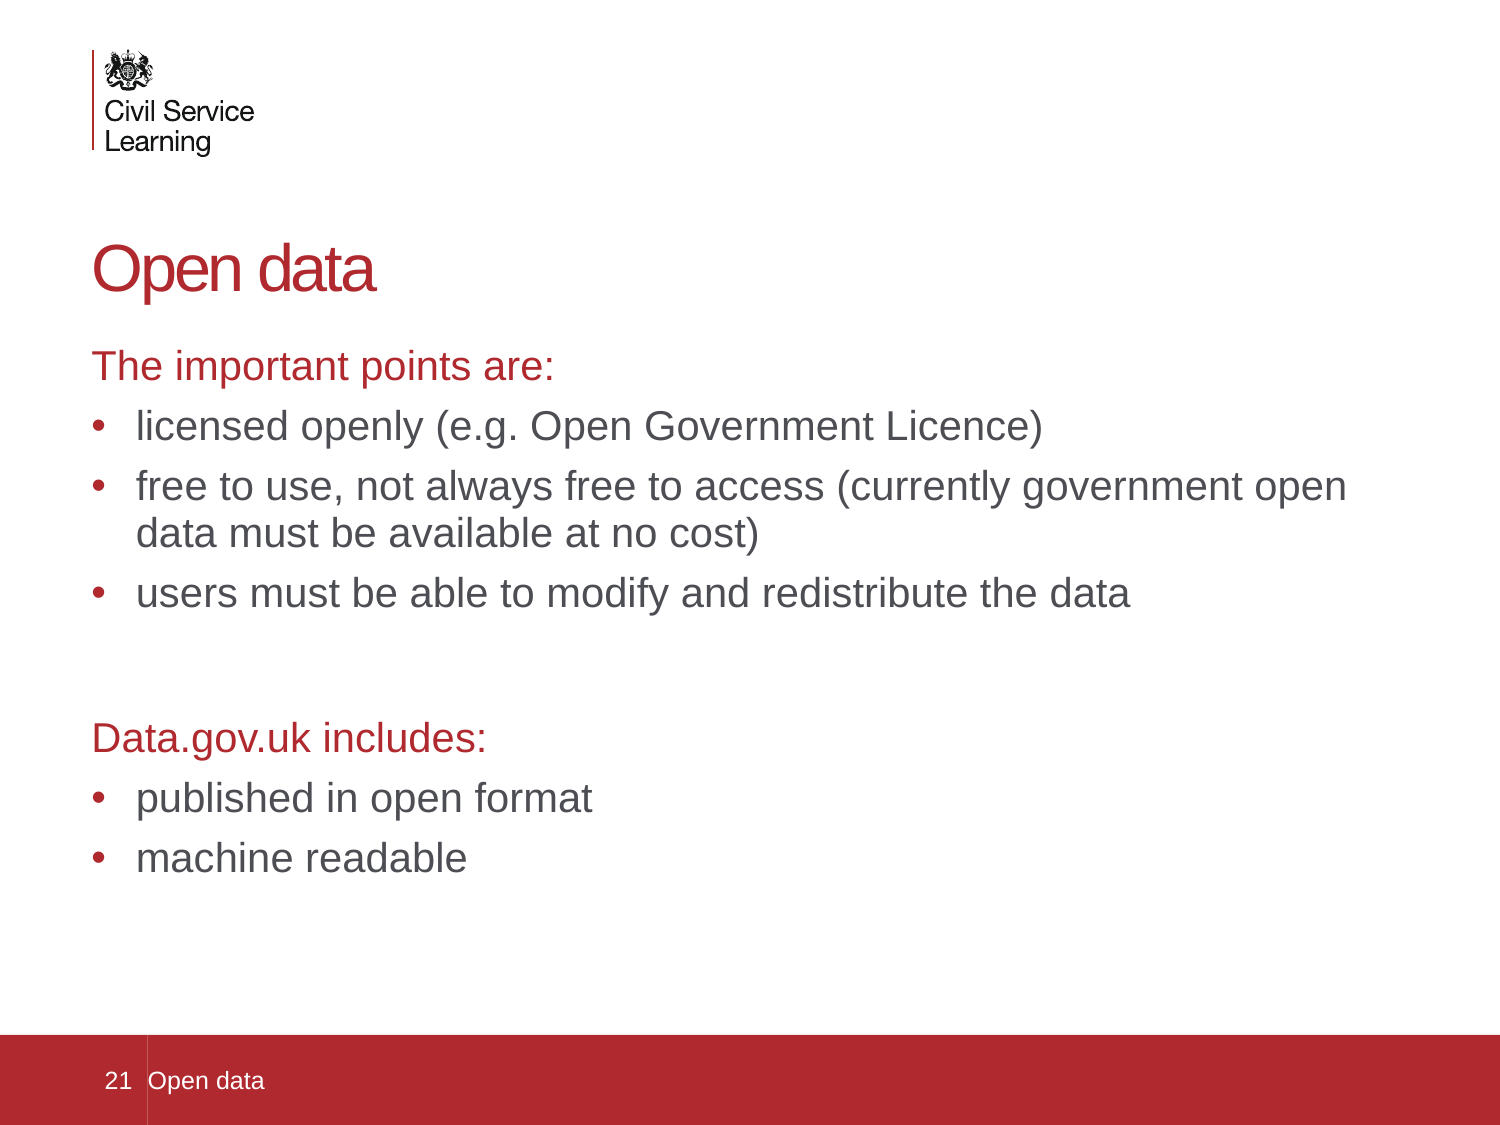

# Open data
The important points are:
licensed openly (e.g. Open Government Licence)
free to use, not always free to access (currently government open data must be available at no cost)
users must be able to modify and redistribute the data

Data.gov.uk includes:
published in open format
machine readable
21
Open data